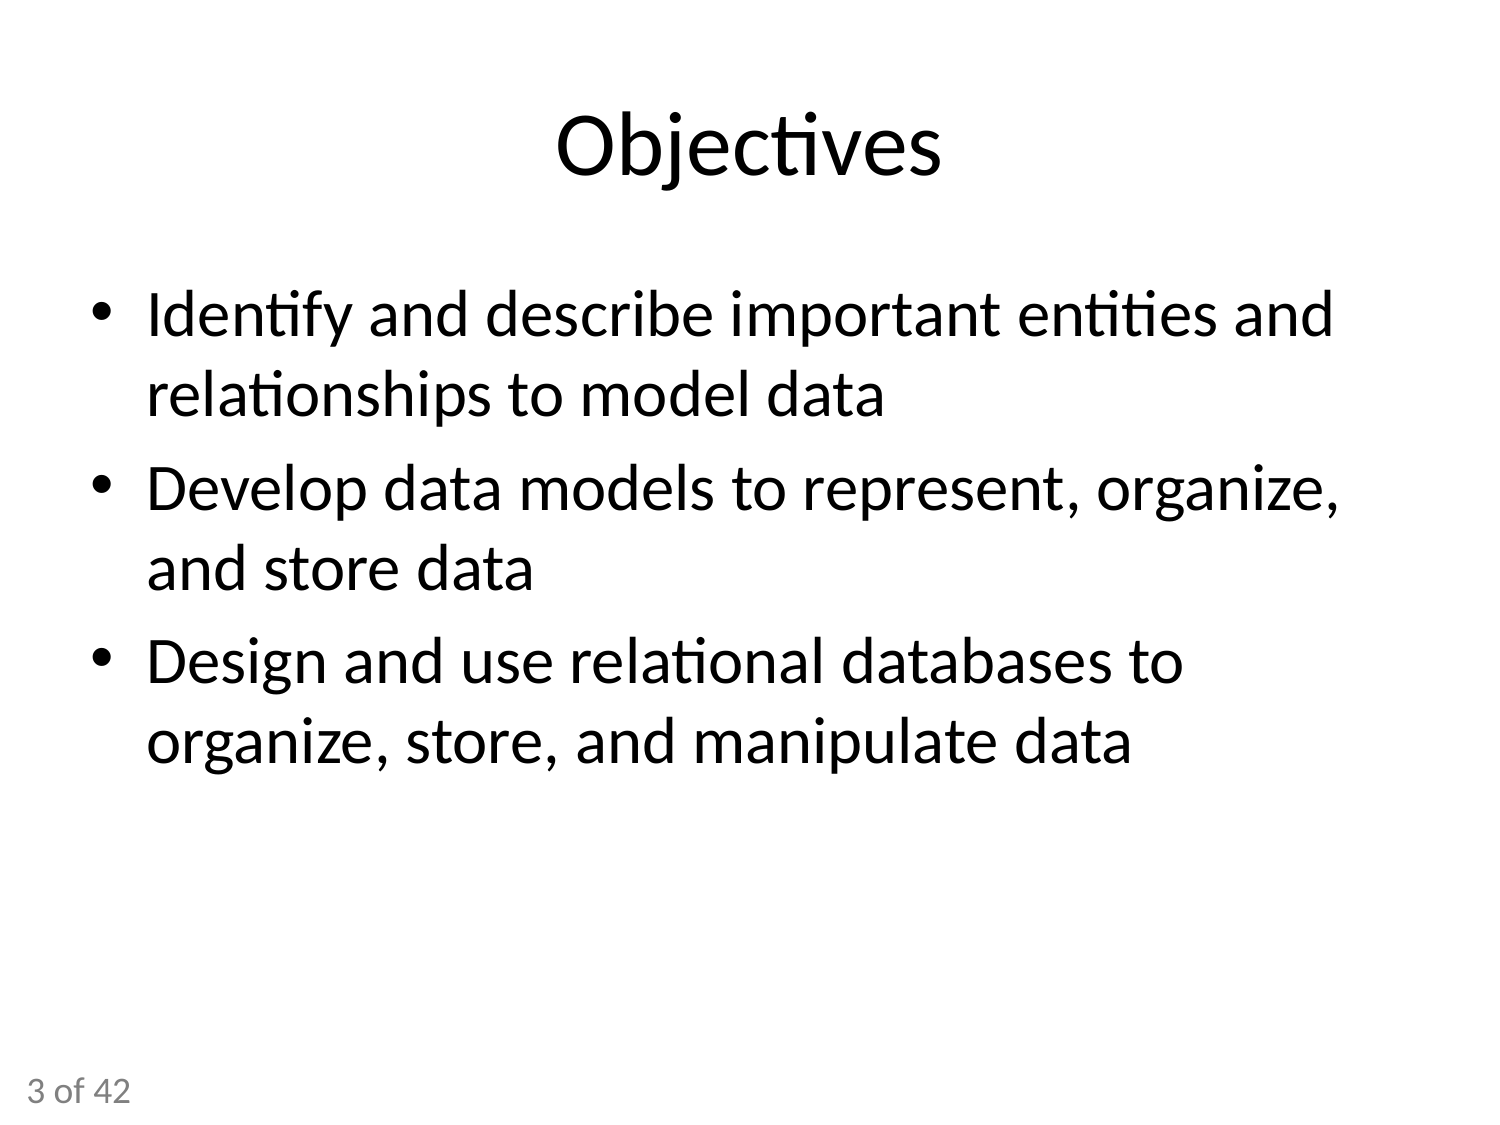

# Objectives
Identify and describe important entities and relationships to model data
Develop data models to represent, organize, and store data
Design and use relational databases to organize, store, and manipulate data